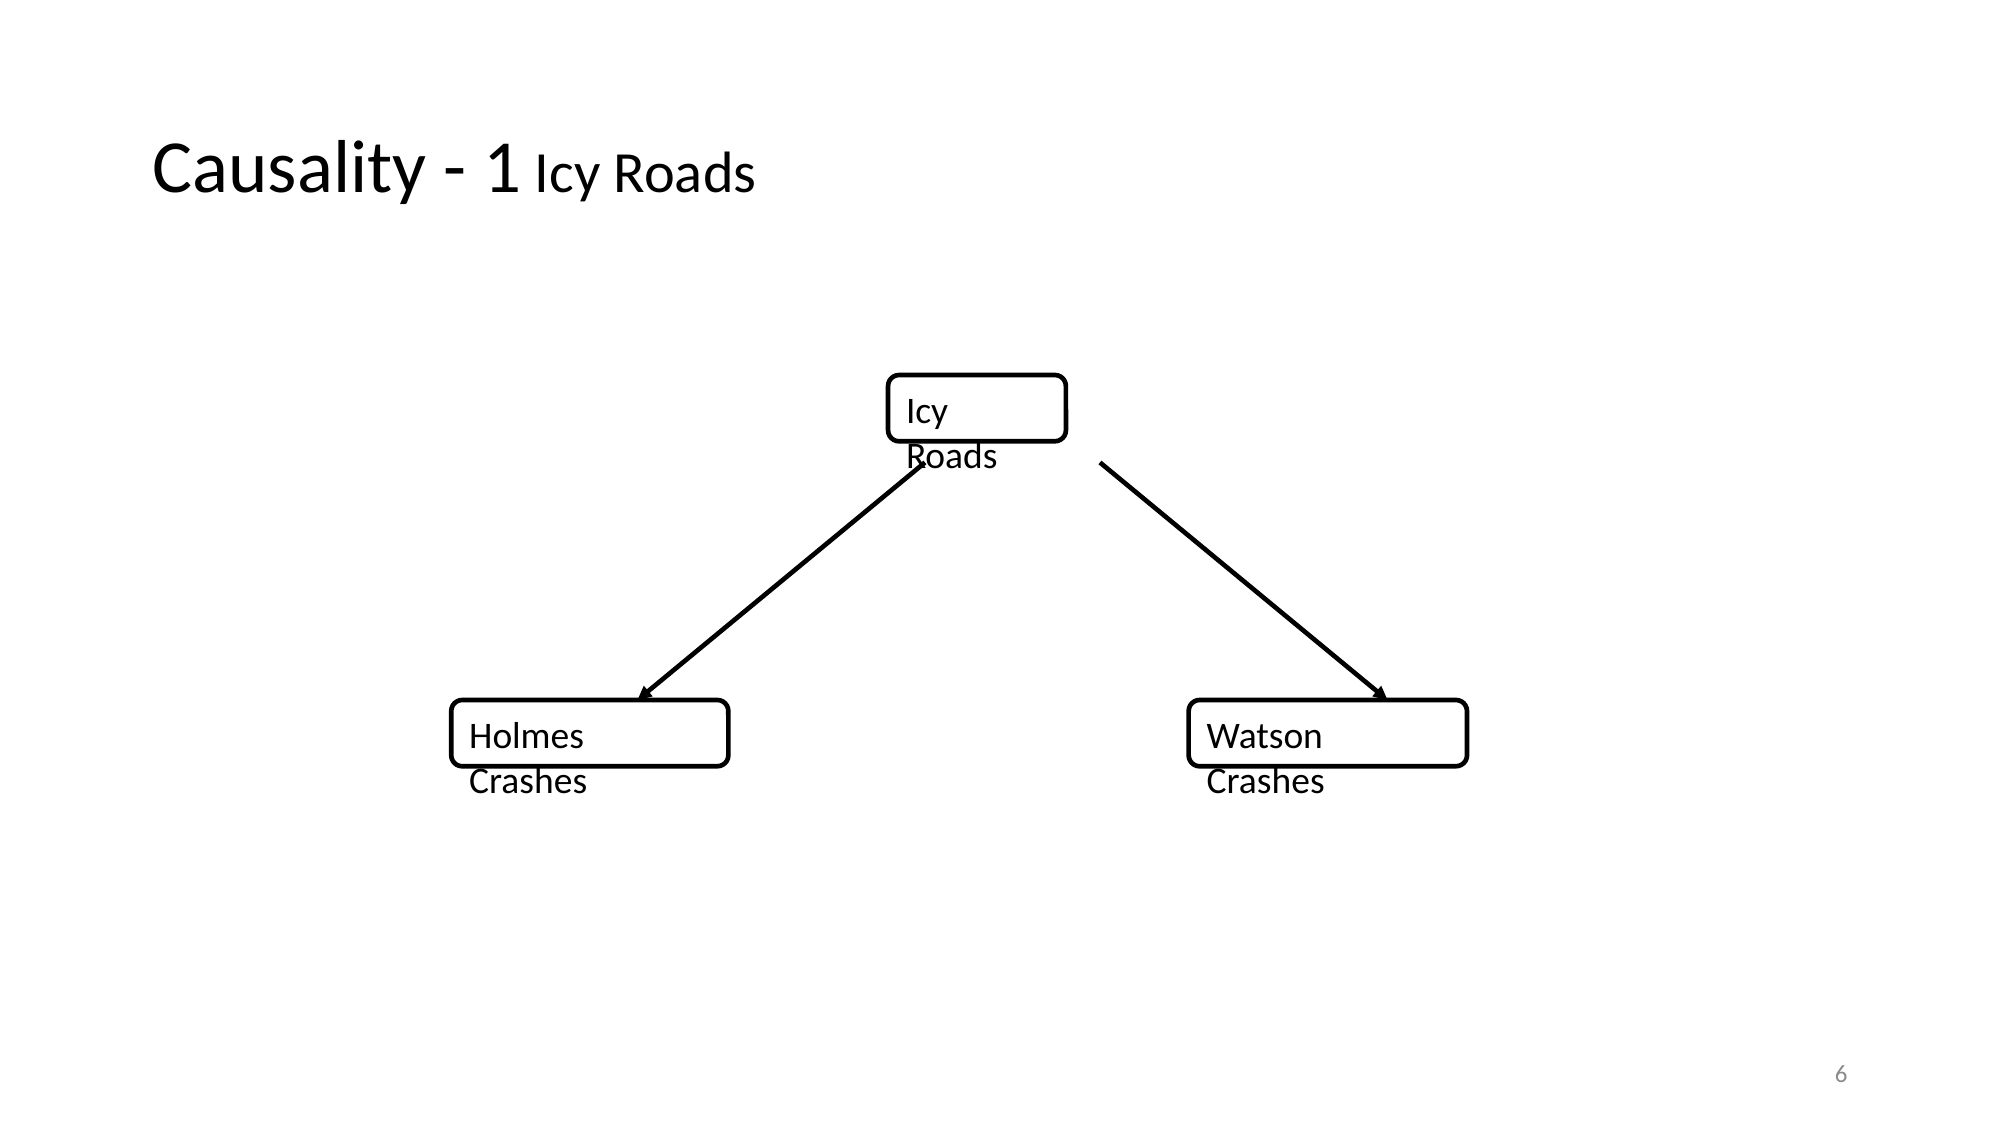

# Causality - 1 Icy Roads
Icy Roads

Holmes Crashes
Watson Crashes
6